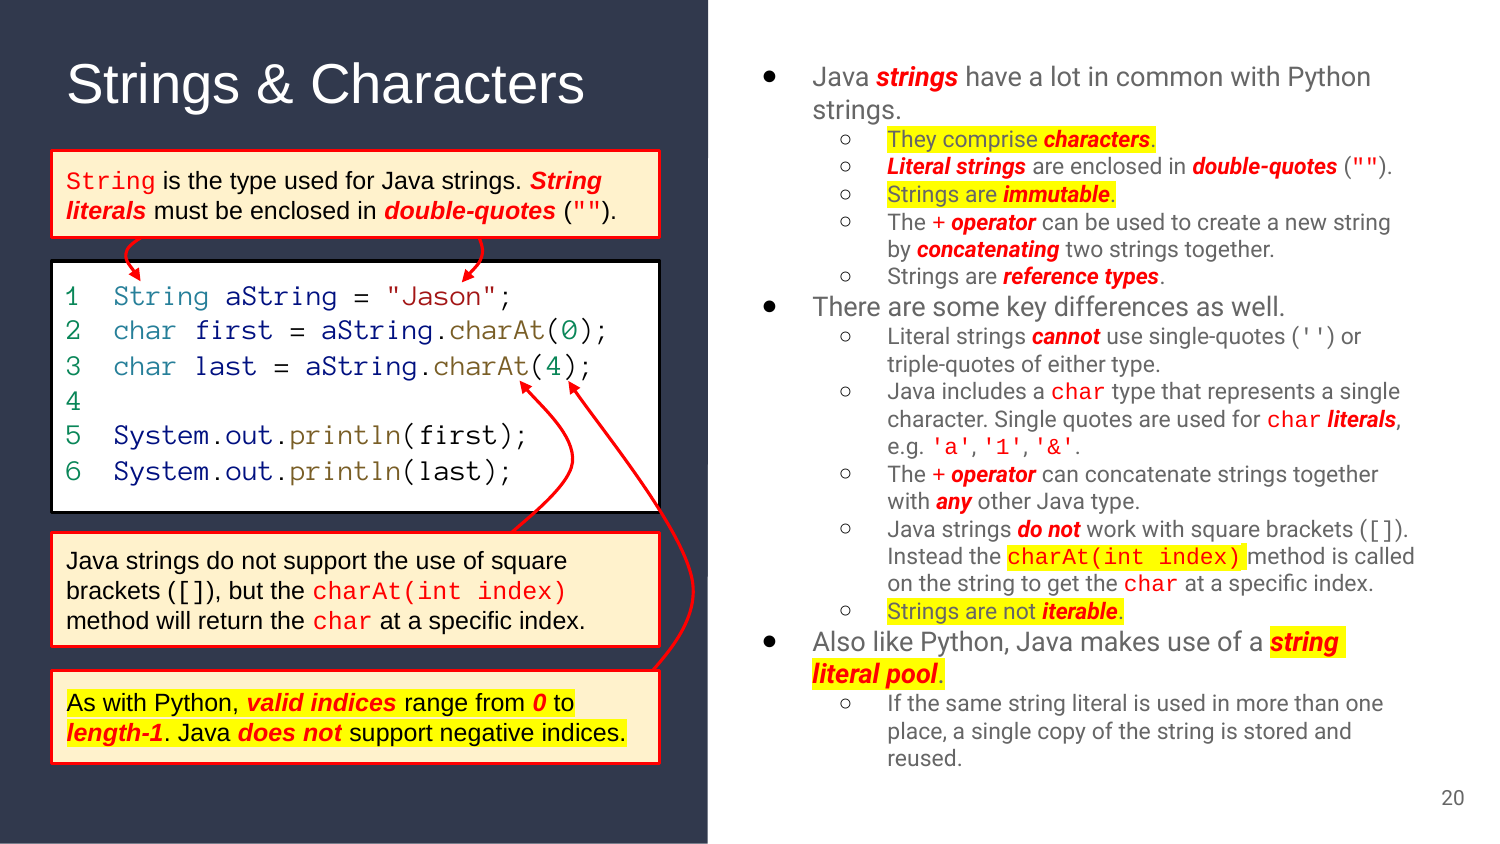

# Strings & Characters
Java strings have a lot in common with Python strings.
They comprise characters.
Literal strings are enclosed in double-quotes ("").
Strings are immutable.
The + operator can be used to create a new string by concatenating two strings together.
Strings are reference types.
There are some key differences as well.
Literal strings cannot use single-quotes ('') or triple-quotes of either type.
Java includes a char type that represents a single character. Single quotes are used for char literals, e.g. 'a', '1', '&'.
The + operator can concatenate strings together with any other Java type.
Java strings do not work with square brackets ([]). Instead the charAt(int index) method is called on the string to get the char at a specific index.
Strings are not iterable.
Also like Python, Java makes use of a string  literal pool.
If the same string literal is used in more than one place, a single copy of the string is stored and reused.
String is the type used for Java strings. String literals must be enclosed in double-quotes ("").

1  String aString = "Jason";
2  char first = aString.charAt(0);
3  char last = aString.charAt(4);
4
5  System.out.println(first);
6  System.out.println(last);

Java strings do not support the use of square brackets ([]), but the charAt(int index) method will return the char at a specific index.
As with Python, valid indices range from 0 to length-1. Java does not support negative indices.
20